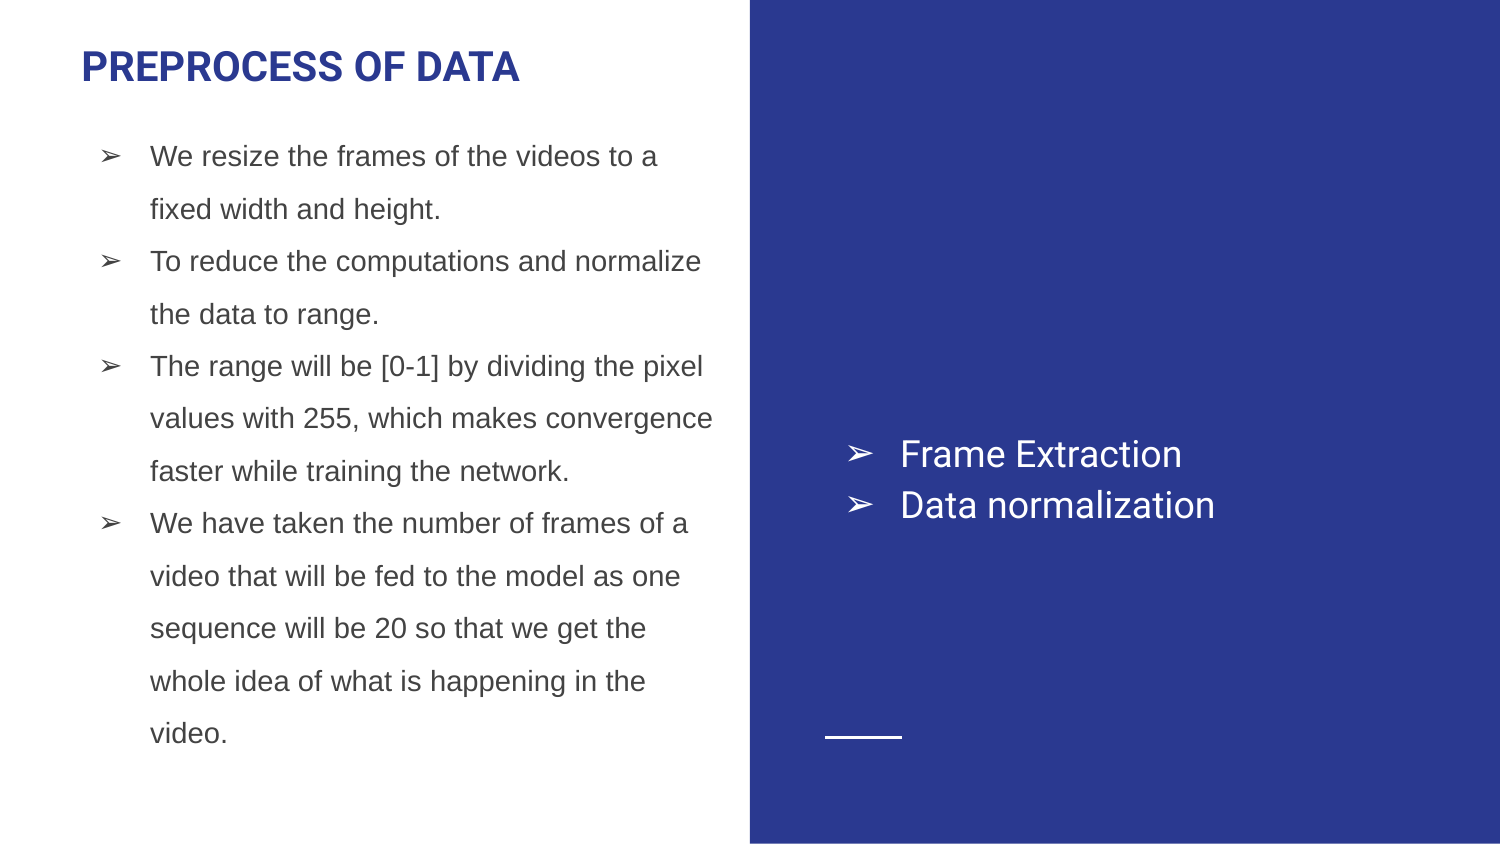

# PREPROCESS OF DATA
We resize the frames of the videos to a fixed width and height.
To reduce the computations and normalize the data to range.
The range will be [0-1] by dividing the pixel values with 255, which makes convergence faster while training the network.
We have taken the number of frames of a video that will be fed to the model as one sequence will be 20 so that we get the whole idea of what is happening in the video.

Frame Extraction
Data normalization